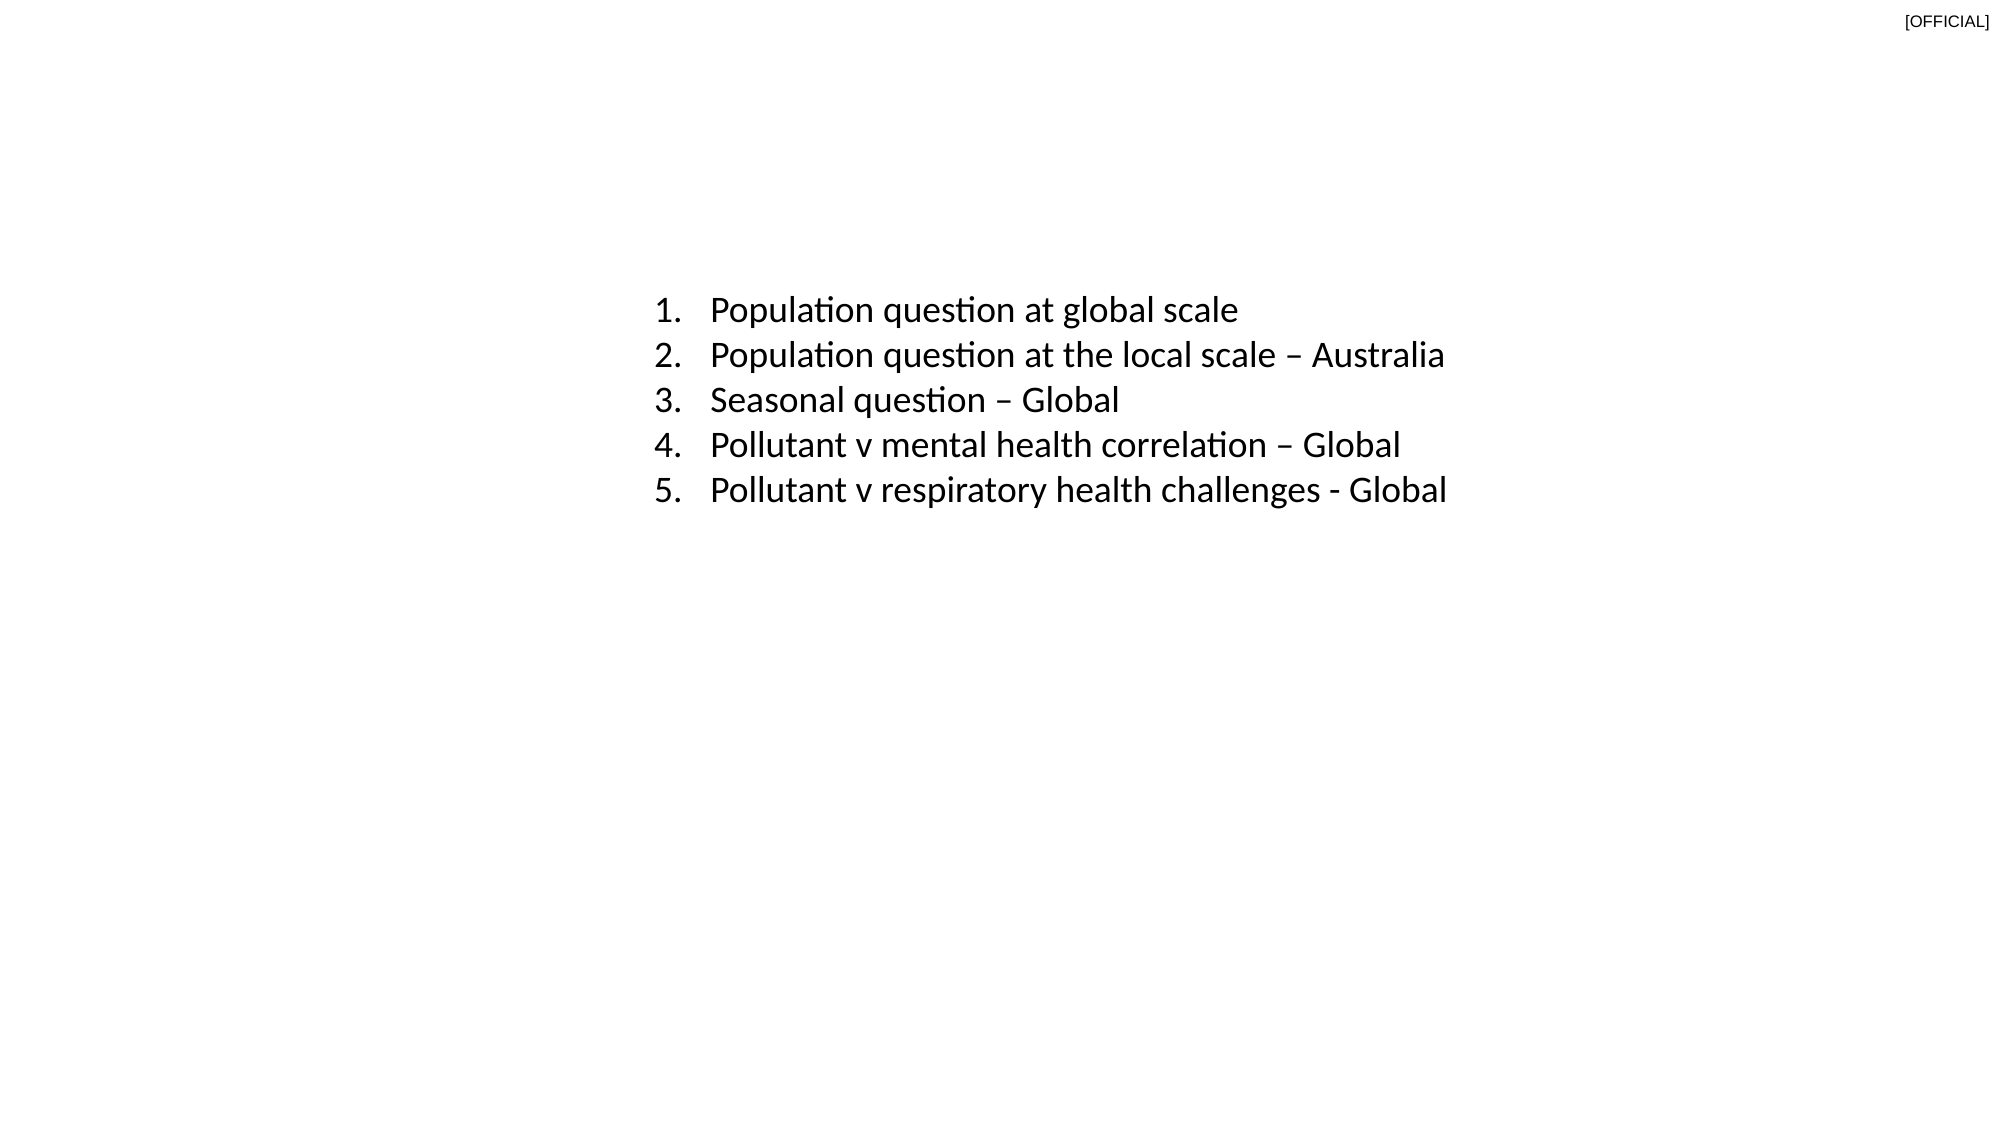

Population question at global scale
Population question at the local scale – Australia
Seasonal question – Global
Pollutant v mental health correlation – Global
Pollutant v respiratory health challenges - Global